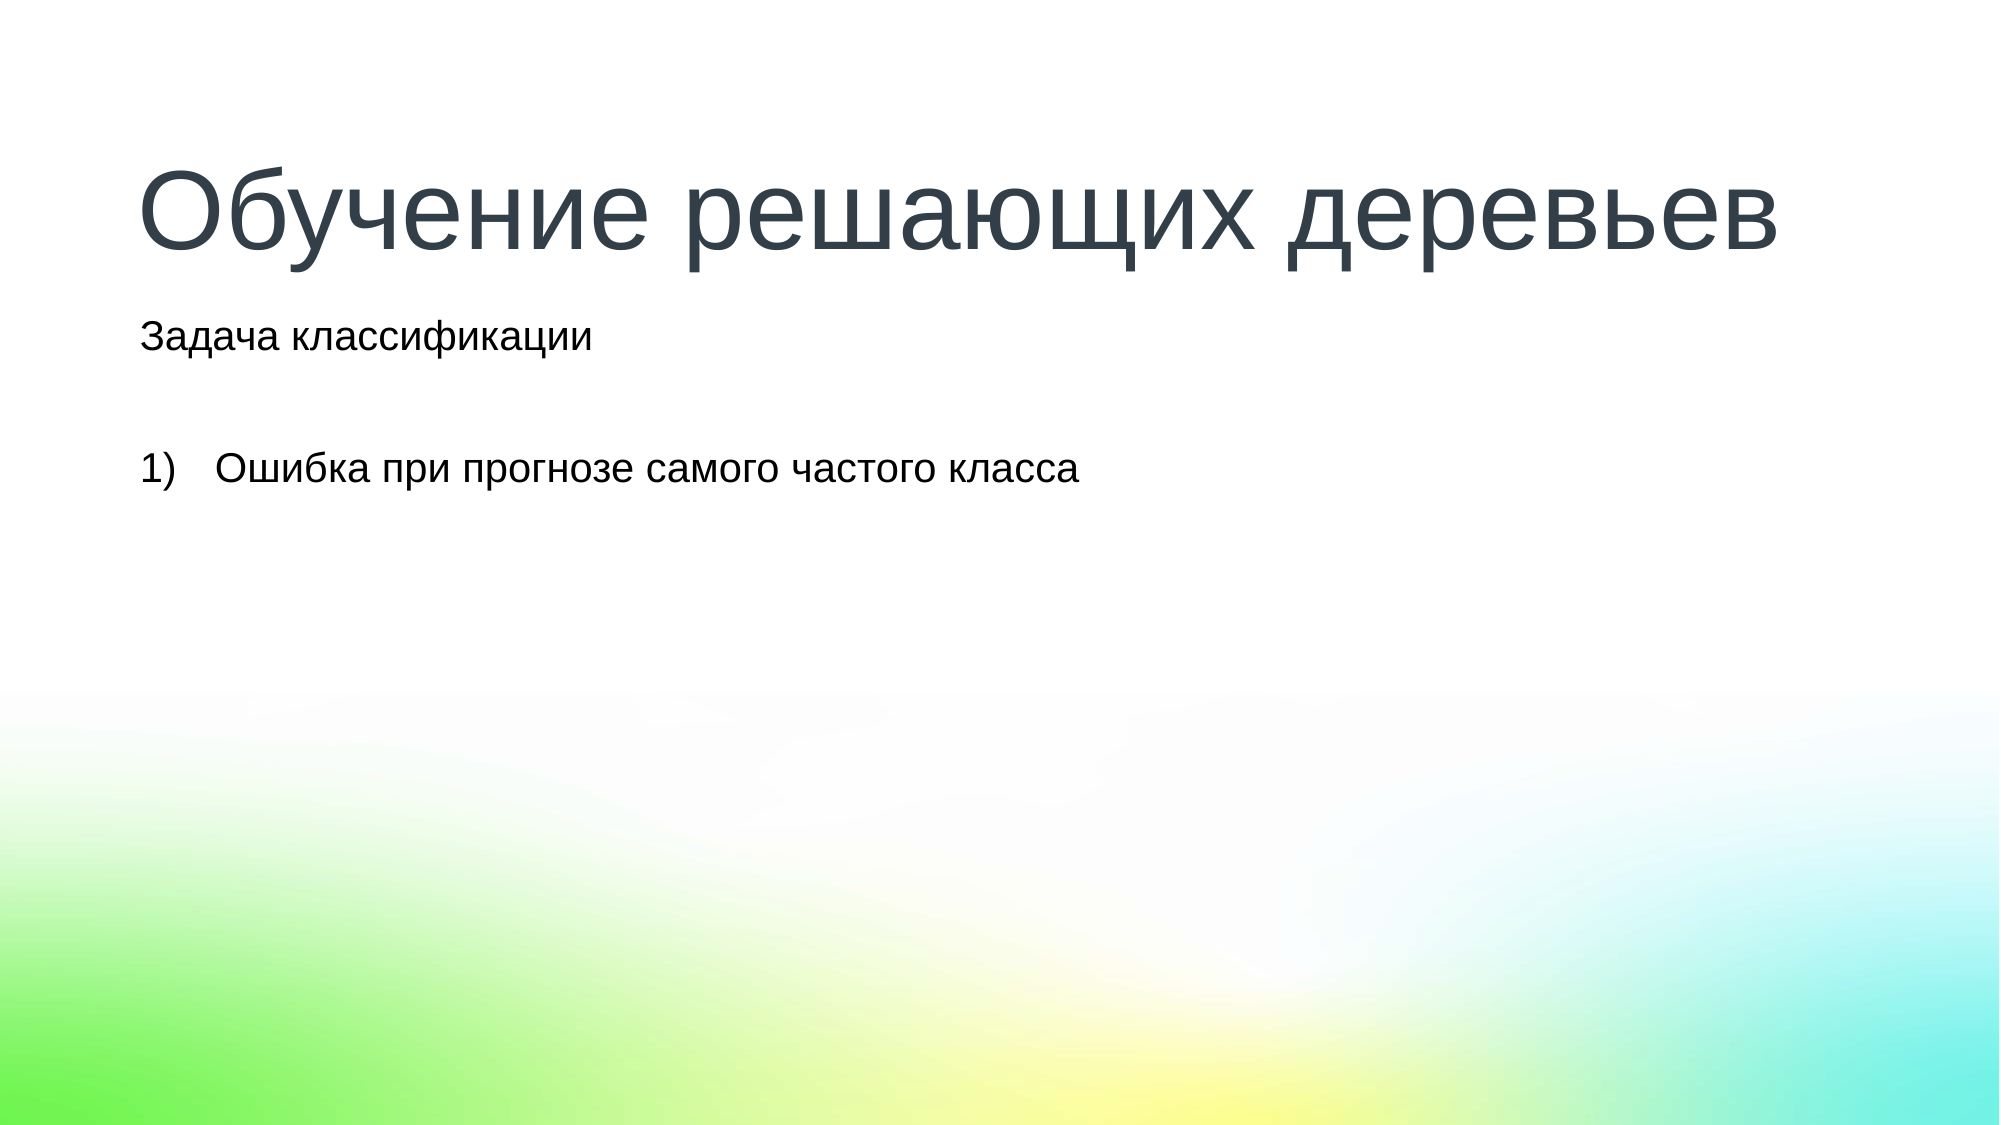

Обучение решающих деревьев
Задача классификации

Ошибка при прогнозе самого частого класса